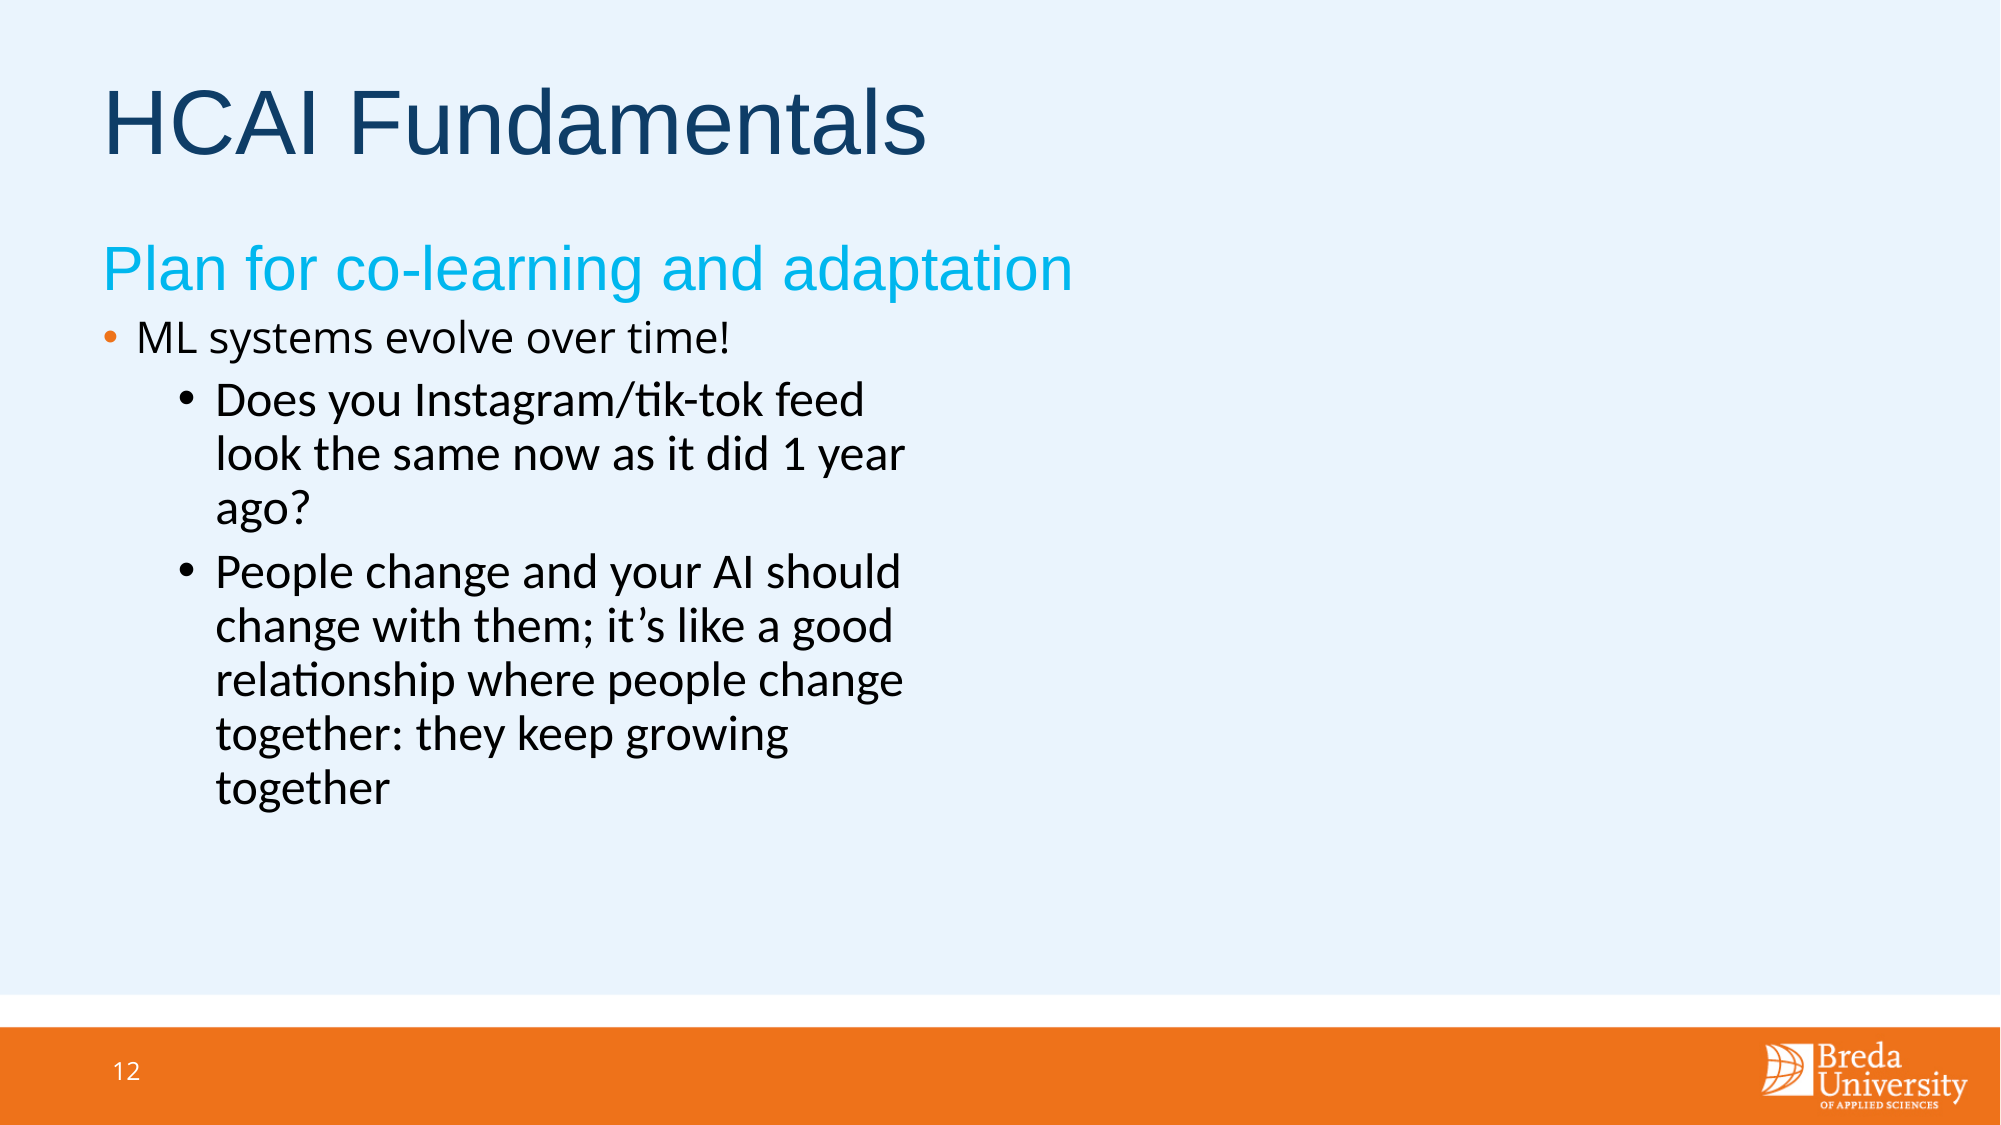

# HCAI Fundamentals
Plan for co-learning and adaptation
ML systems evolve over time!
Does you Instagram/tik-tok feed look the same now as it did 1 year ago?
People change and your AI should change with them; it’s like a good relationship where people change together: they keep growing together

12